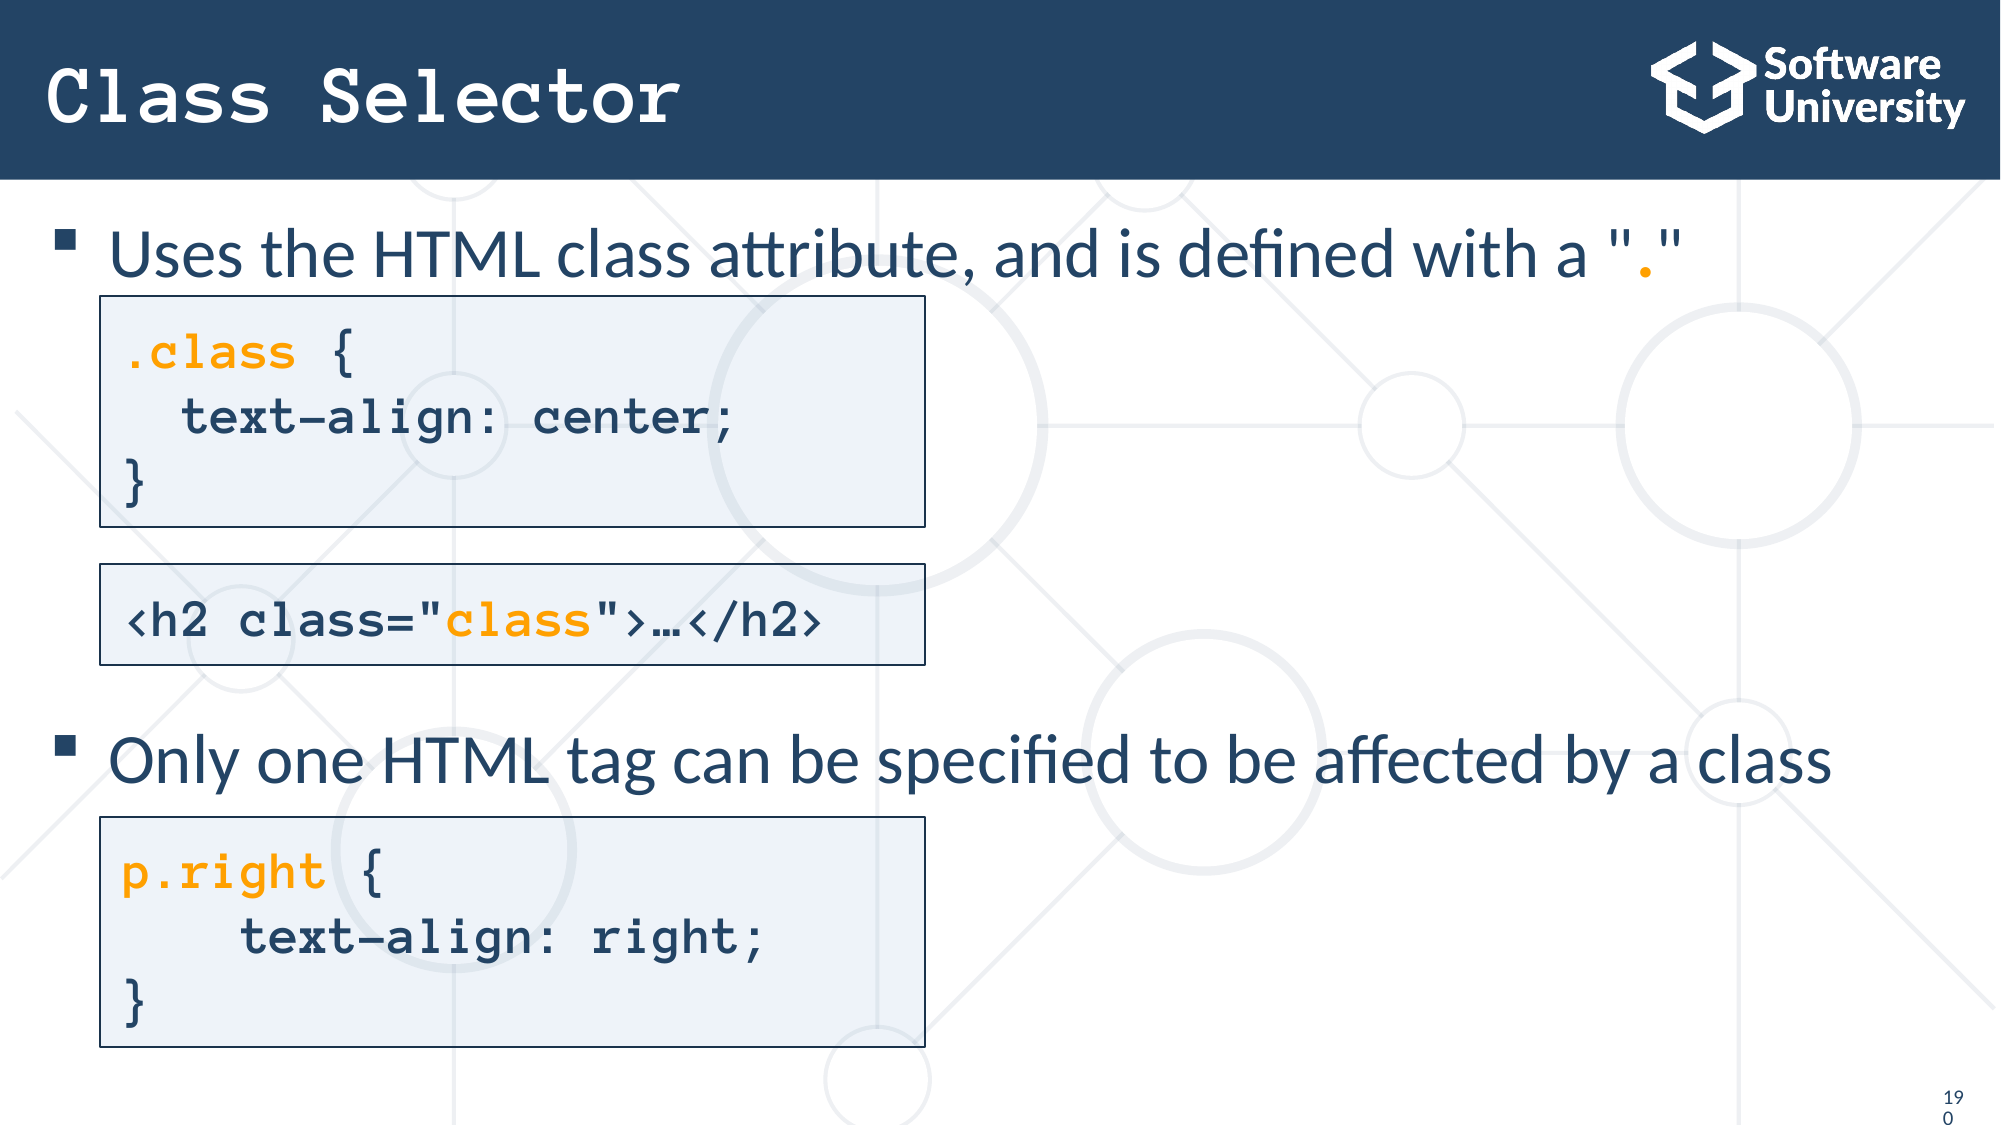

# Class Selector
Uses the HTML class attribute, and is defined with a "."

Only one HTML tag can be specified to be affected by a class
.class {
  text-align: center;
}
<h2 class="class">…</h2>
p.right {
    text-align: right;
}
190